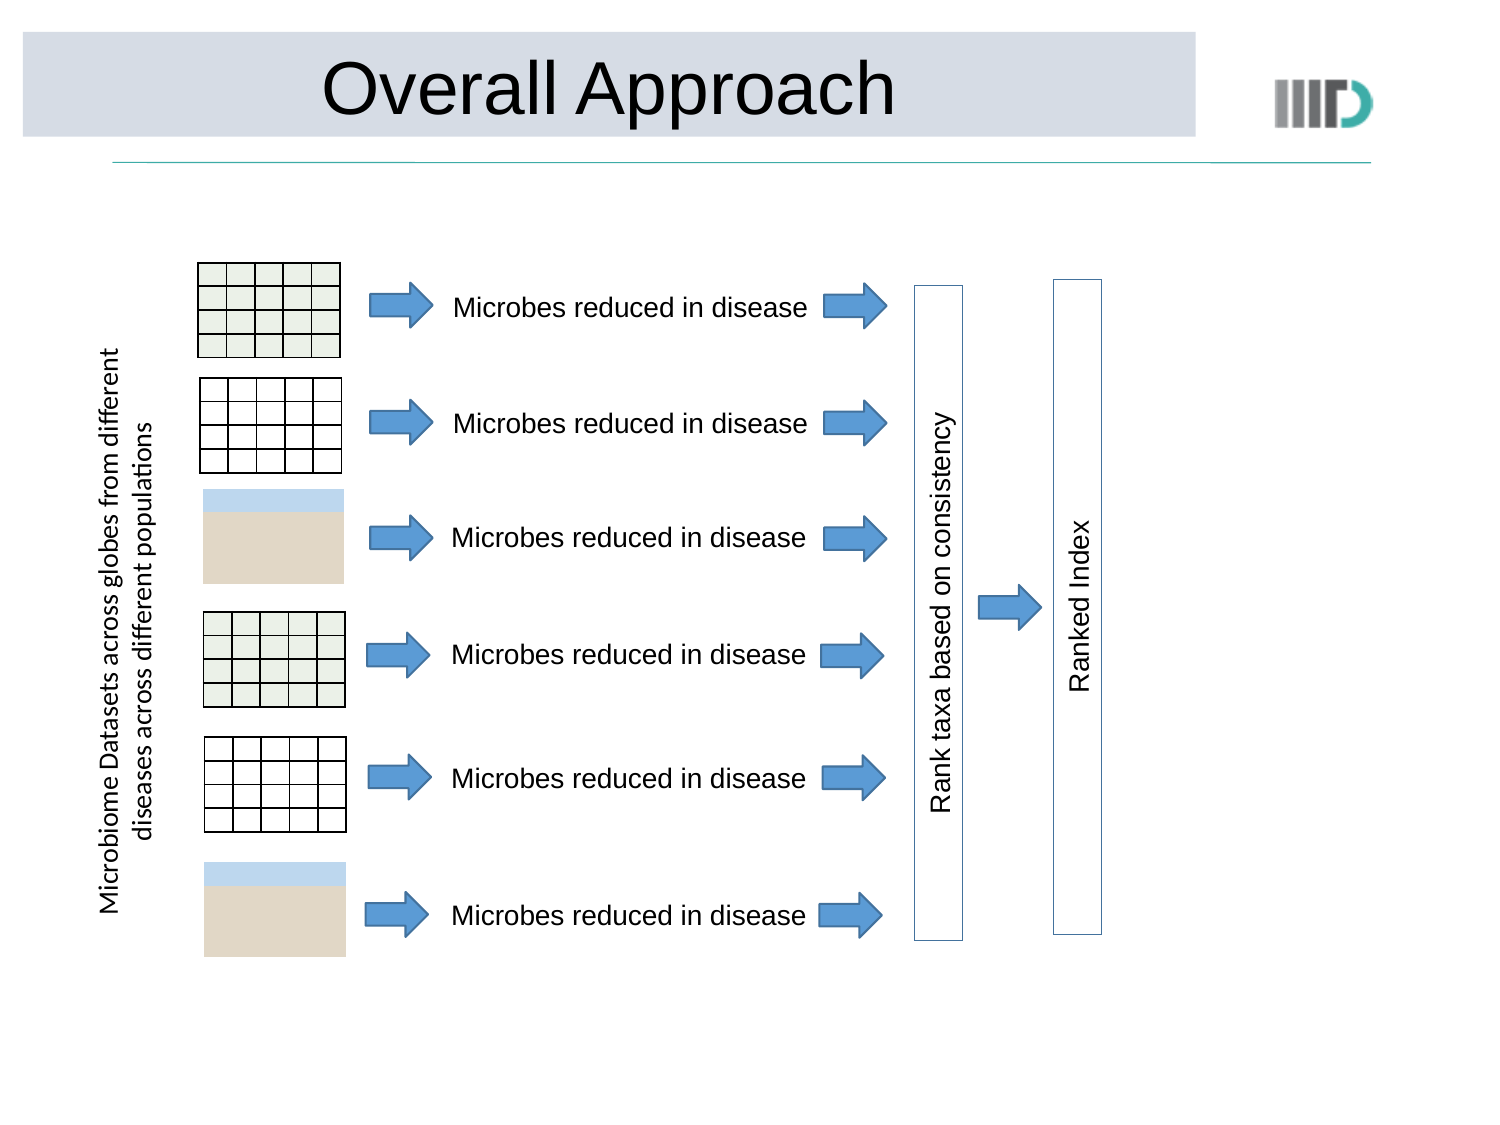

Overall Approach
|  |  |  |  |  |
| --- | --- | --- | --- | --- |
|  |  |  |  |  |
|  |  |  |  |  |
|  |  |  |  |  |
Microbes reduced in disease

|  |  |  |  |  |
| --- | --- | --- | --- | --- |
|  |  |  |  |  |
|  |  |  |  |  |
|  |  |  |  |  |
Microbes reduced in disease

|  |  |  |  |  |
| --- | --- | --- | --- | --- |
|  |  |  |  |  |
|  |  |  |  |  |
|  |  |  |  |  |
Microbes reduced in disease

Ranked Index

Rank taxa based on consistency
Microbiome Datasets across globes from different diseases across different populations
|  |  |  |  |  |
| --- | --- | --- | --- | --- |
|  |  |  |  |  |
|  |  |  |  |  |
|  |  |  |  |  |
Microbes reduced in disease

|  |  |  |  |  |
| --- | --- | --- | --- | --- |
|  |  |  |  |  |
|  |  |  |  |  |
|  |  |  |  |  |
Microbes reduced in disease

|  |  |  |  |  |
| --- | --- | --- | --- | --- |
|  |  |  |  |  |
|  |  |  |  |  |
|  |  |  |  |  |
Microbes reduced in disease